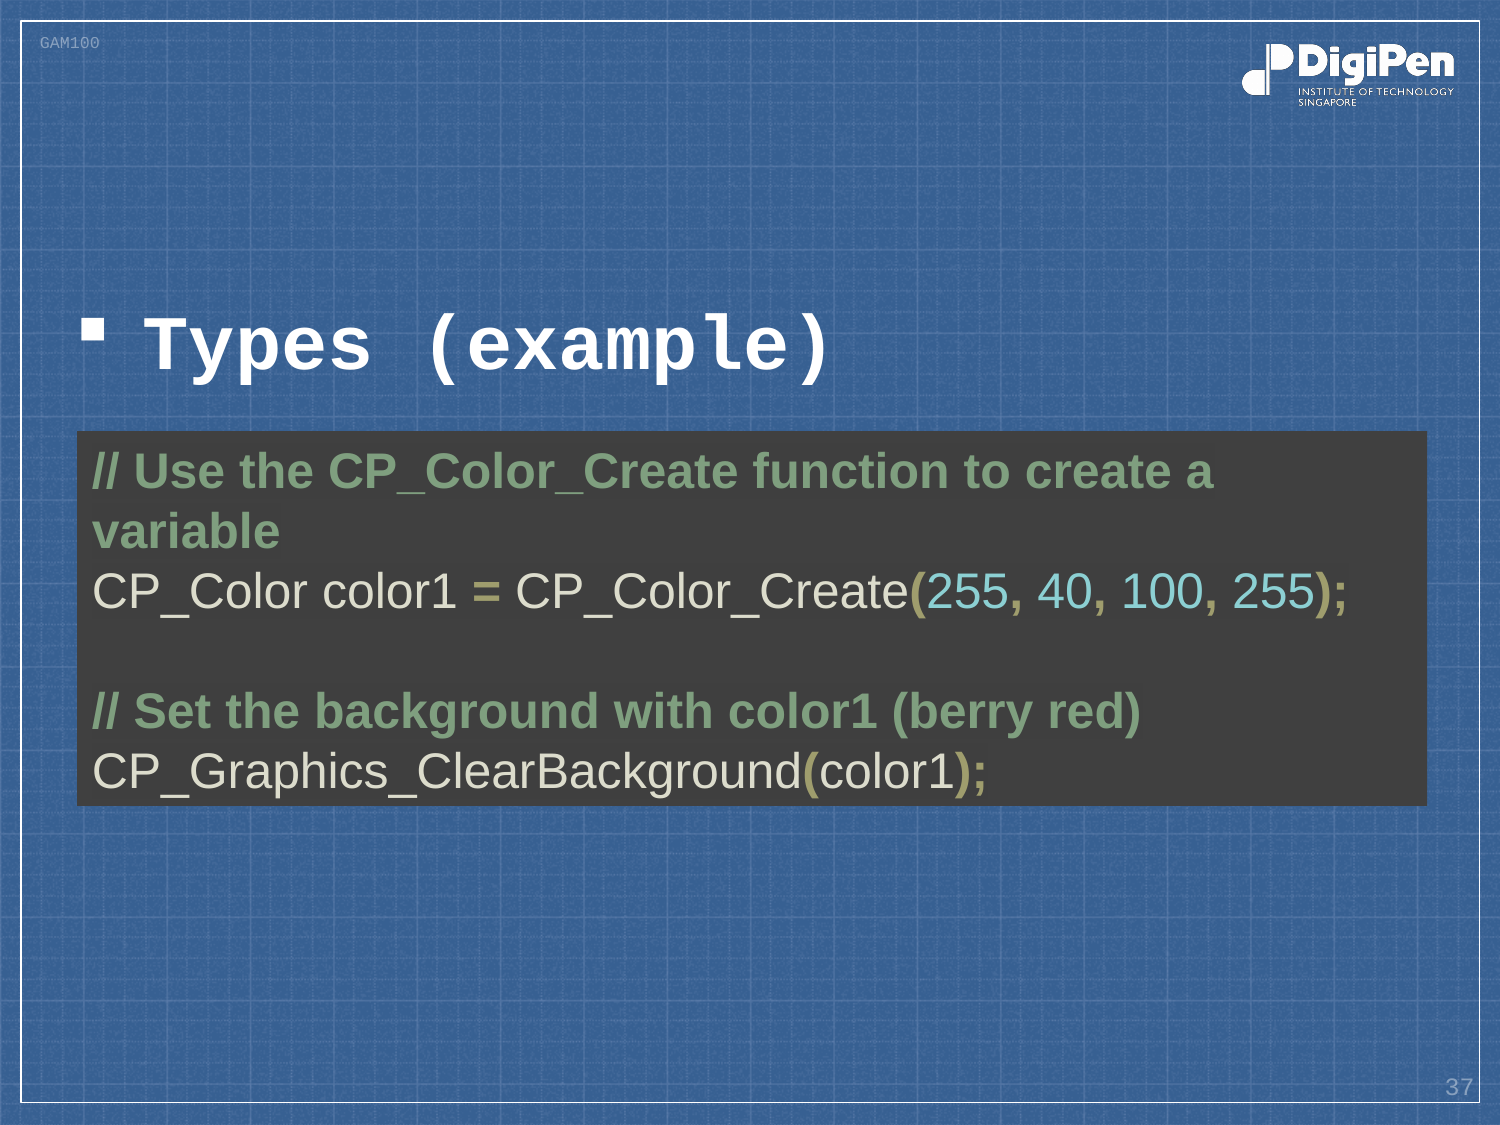

#
Types (example)

// Use the CP_Color_Create function to create a variable
CP_Color color1 = CP_Color_Create(255, 40, 100, 255);

// Set the background with color1 (berry red)
CP_Graphics_ClearBackground(color1);
37